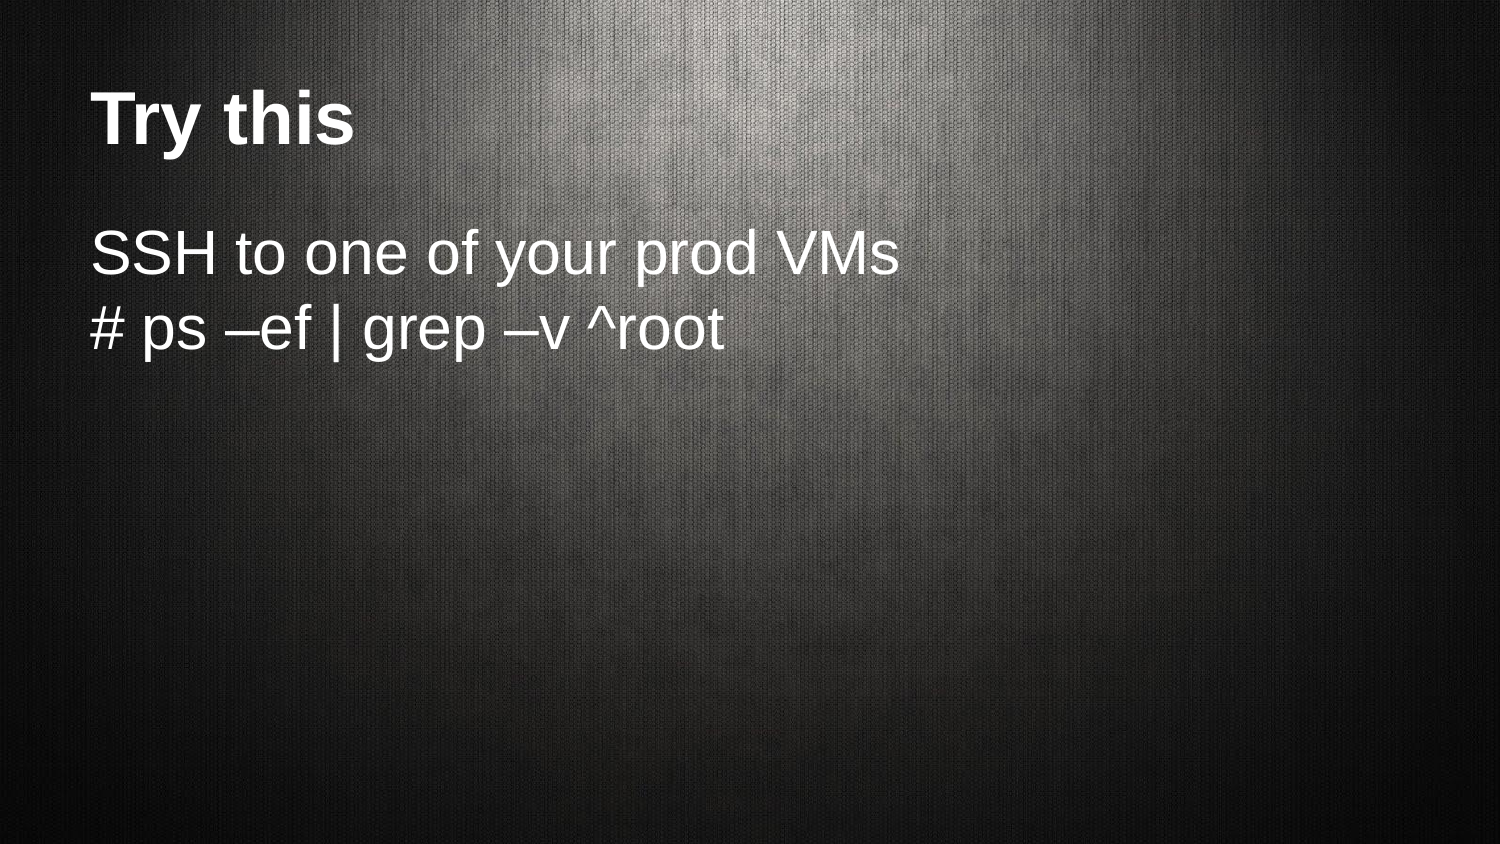

# Try this
SSH to one of your prod VMs
# ps –ef | grep –v ^root